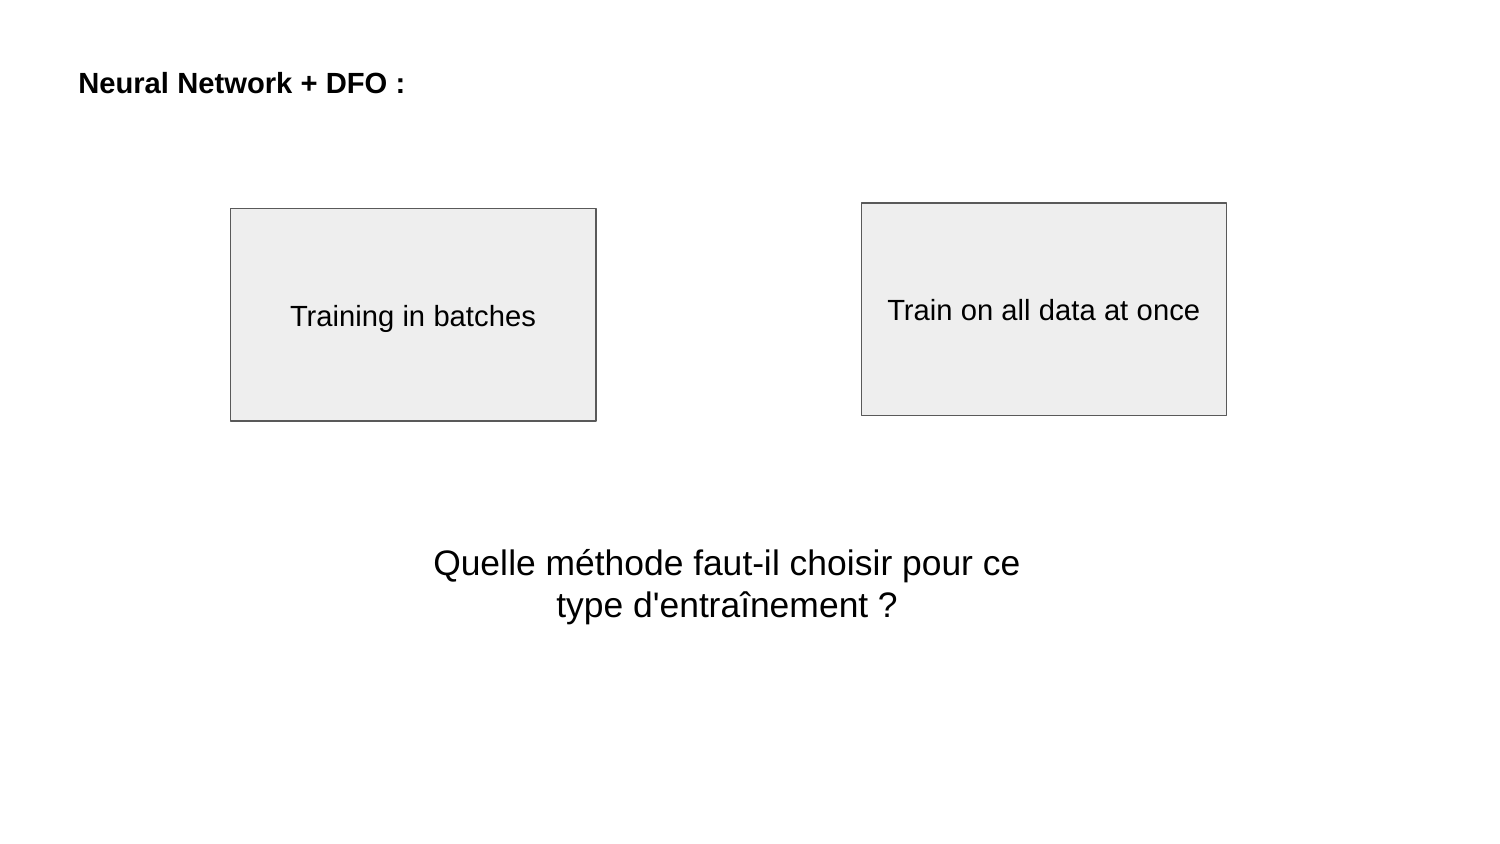

Neural Network + DFO :
Train on all data at once
Training in batches
Quelle méthode faut-il choisir pour ce type d'entraînement ?